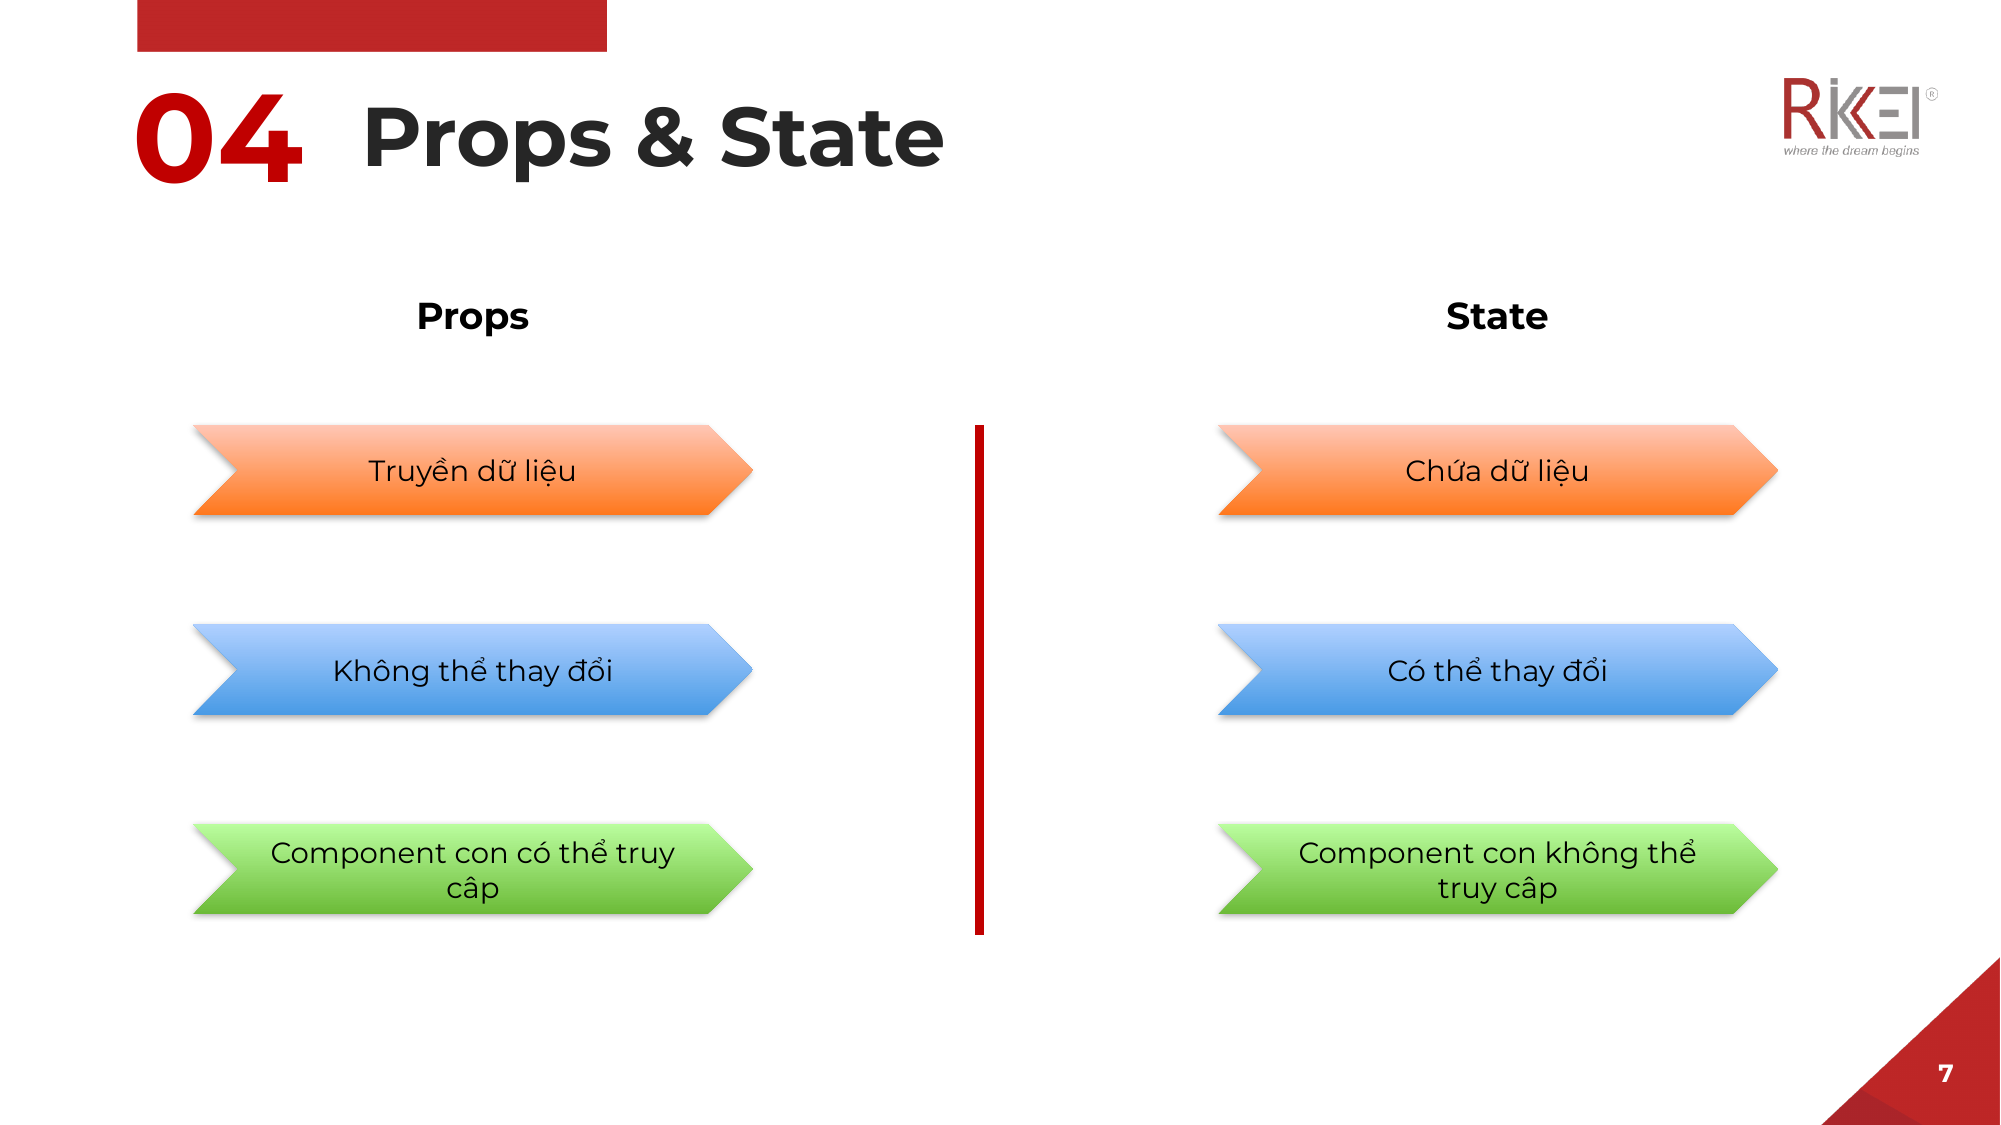

04
Props & State
Props
State
Truyền dữ liệu
Chứa dữ liệu
Không thể thay đổi
Có thể thay đổi
Component con có thể truy câp
Component con không thể truy câp